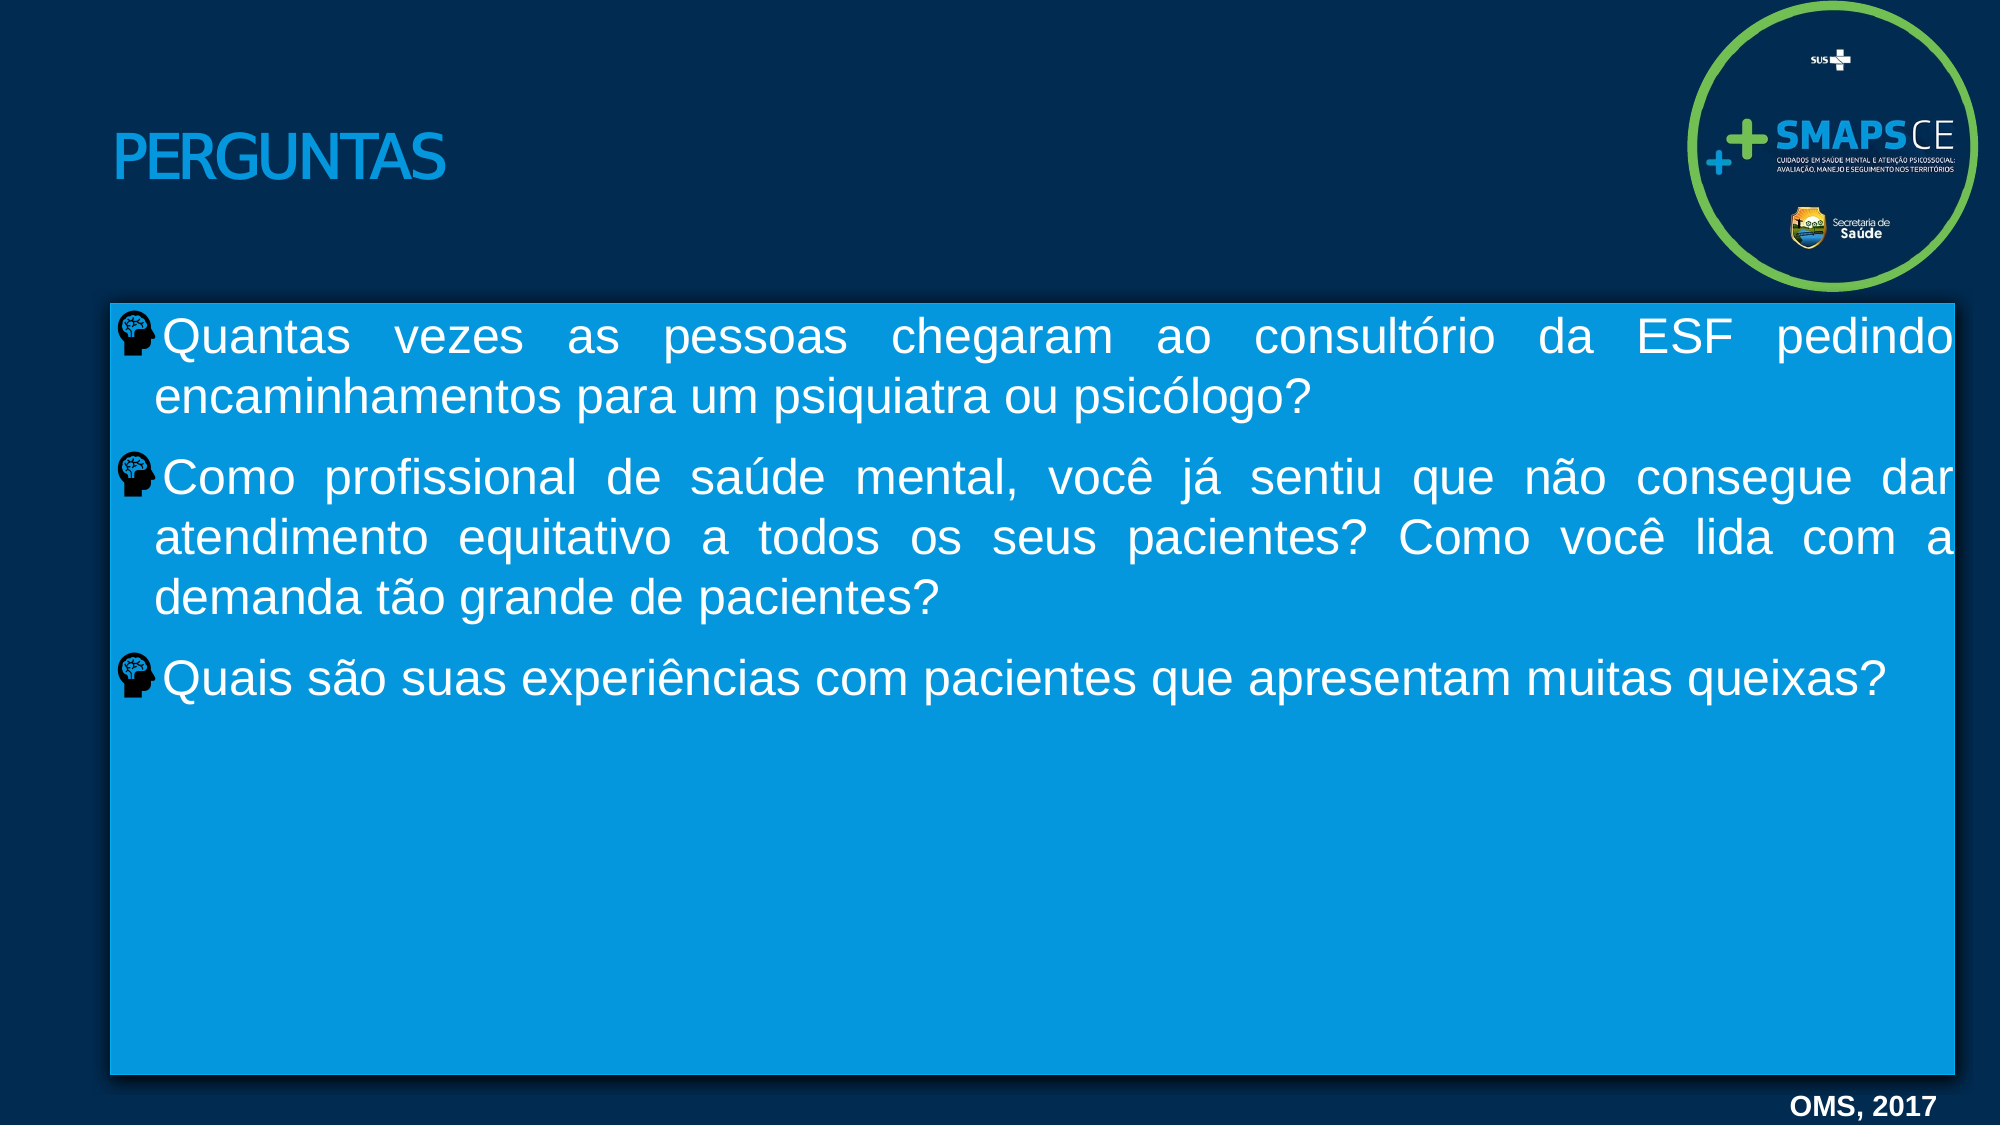

# perguntas
Quantas vezes as pessoas chegaram ao consultório da ESF pedindo encaminhamentos para um psiquiatra ou psicólogo?
Como profissional de saúde mental, você já sentiu que não consegue dar atendimento equitativo a todos os seus pacientes? Como você lida com a demanda tão grande de pacientes?
Quais são suas experiências com pacientes que apresentam muitas queixas?